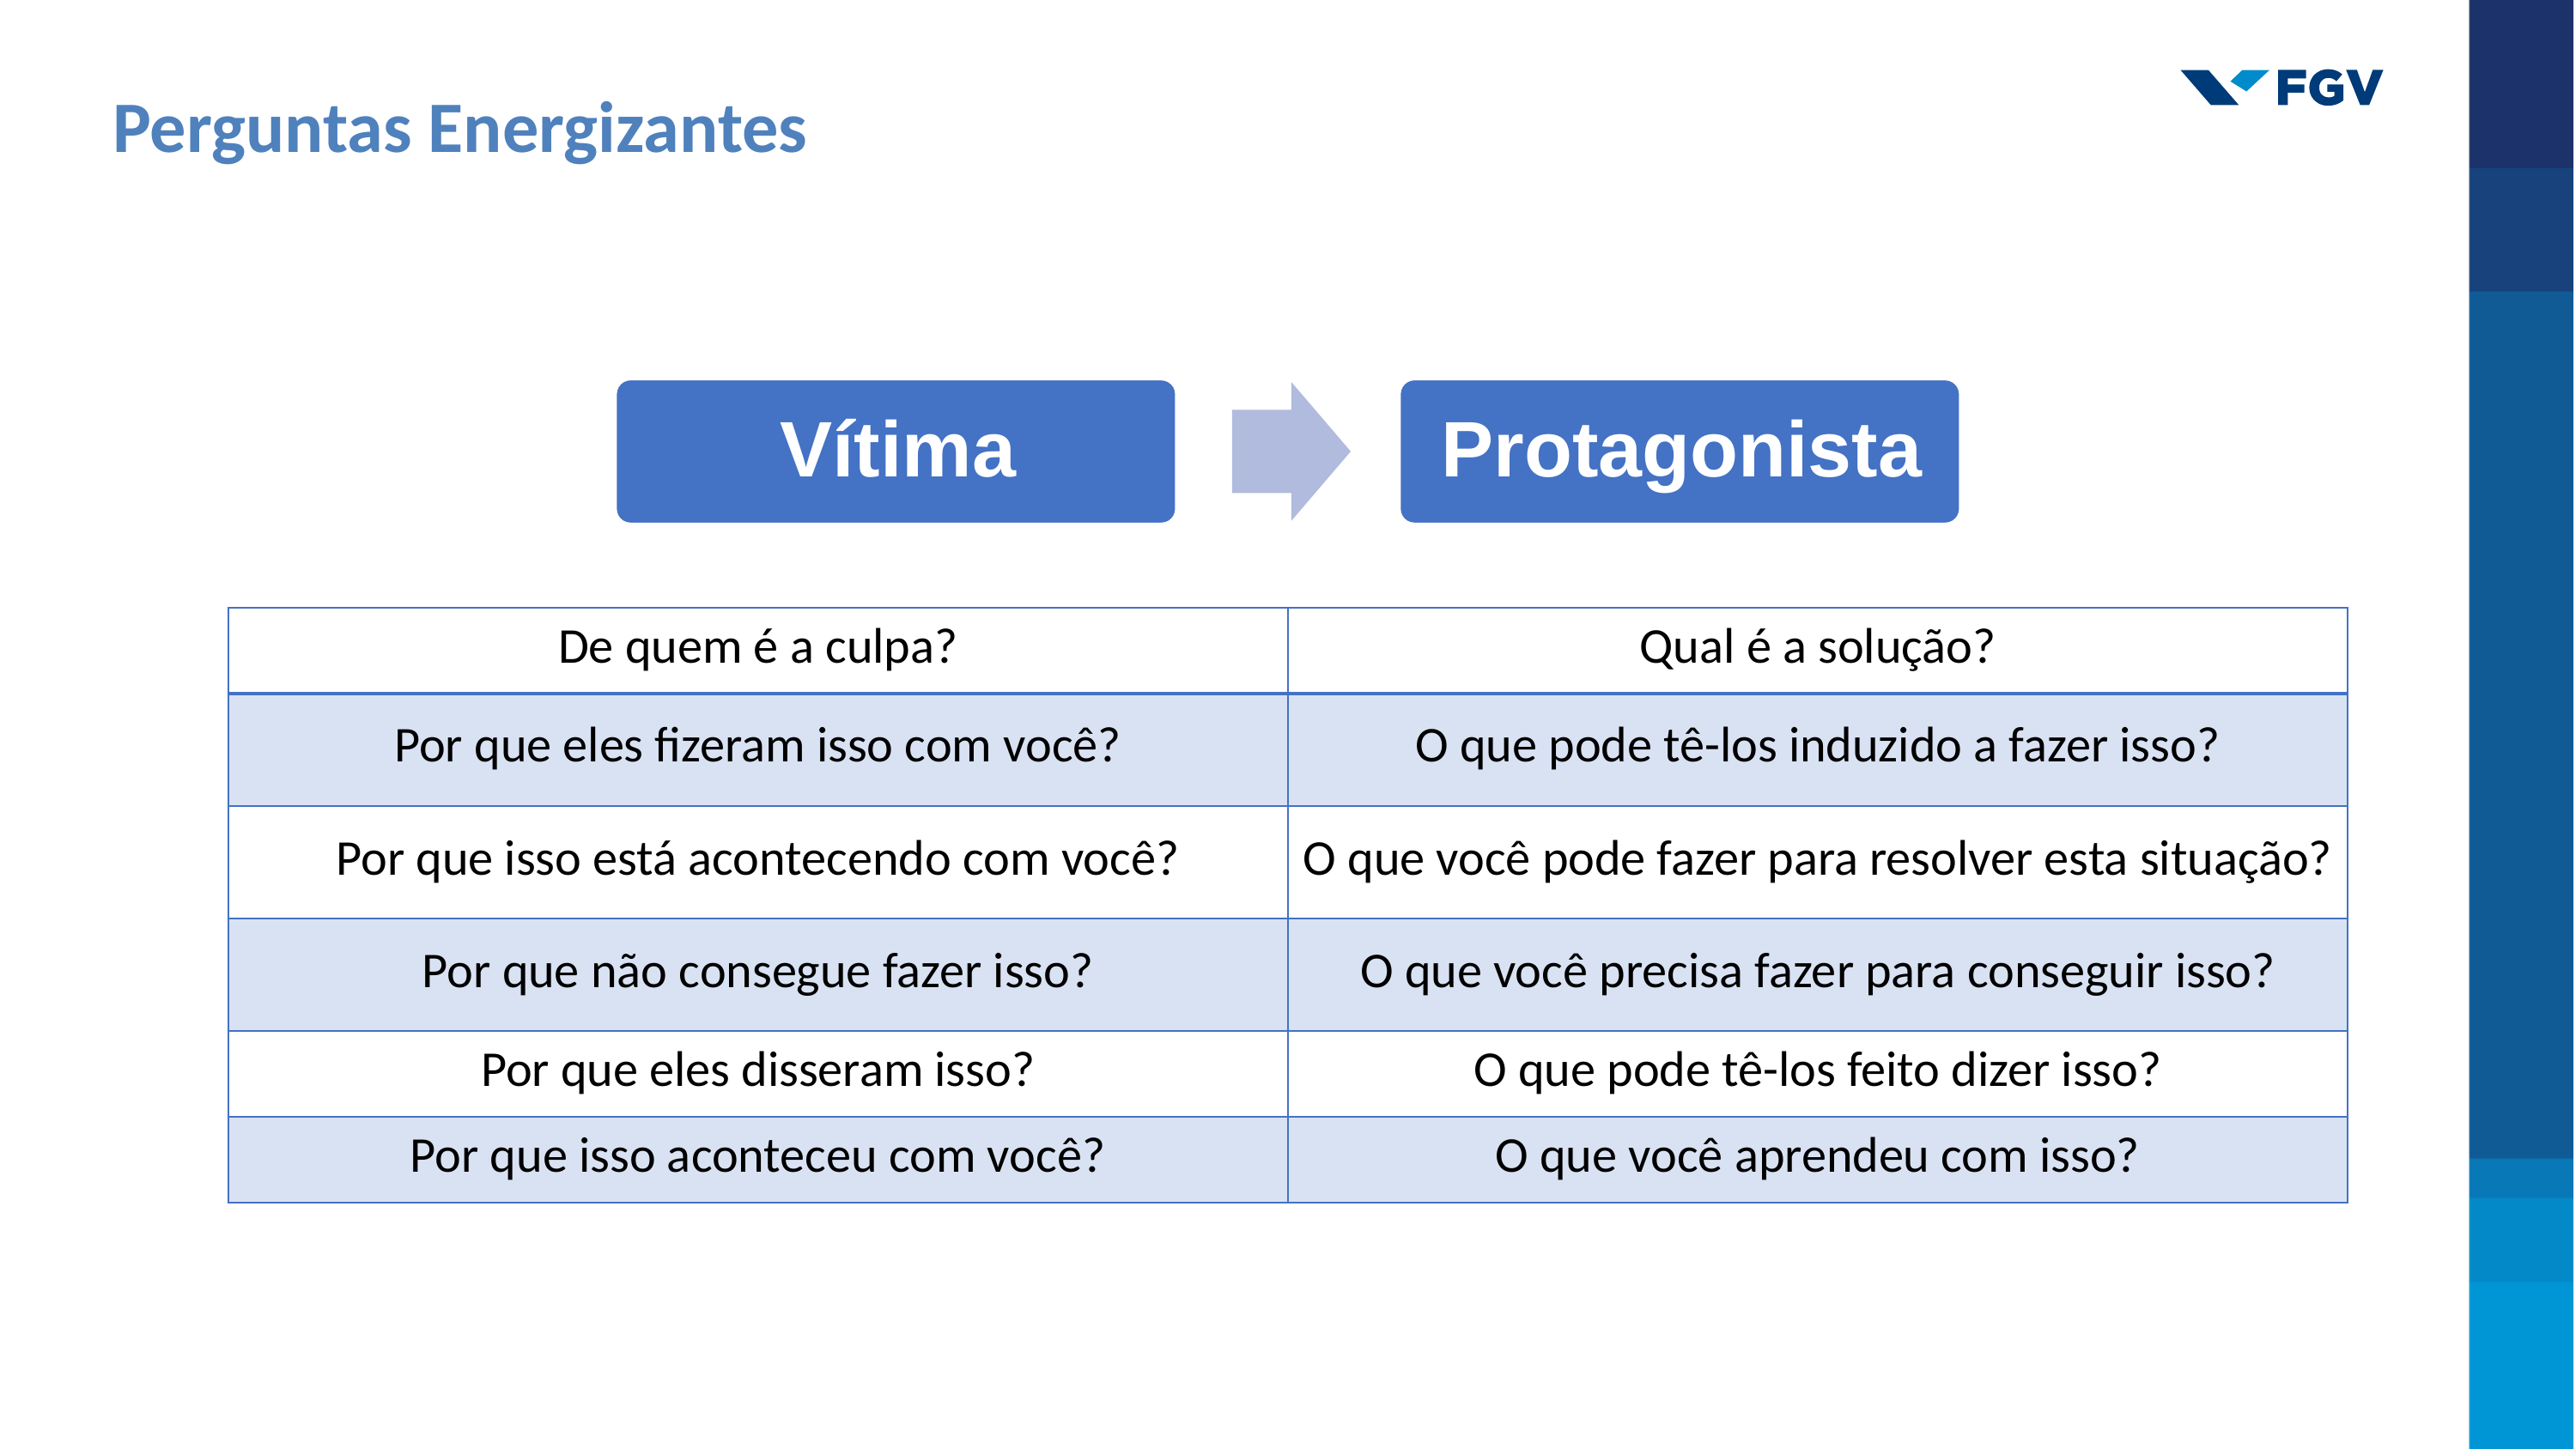

# Perguntas Energizantes
Vítima

Protagonista
| De quem é a culpa? | Qual é a solução? |
| --- | --- |
| Por que eles fizeram isso com você? | O que pode tê-los induzido a fazer isso? |
| Por que isso está acontecendo com você? | O que você pode fazer para resolver esta situação? |
| Por que não consegue fazer isso? | O que você precisa fazer para conseguir isso? |
| Por que eles disseram isso? | O que pode tê-los feito dizer isso? |
| Por que isso aconteceu com você? | O que você aprendeu com isso? |